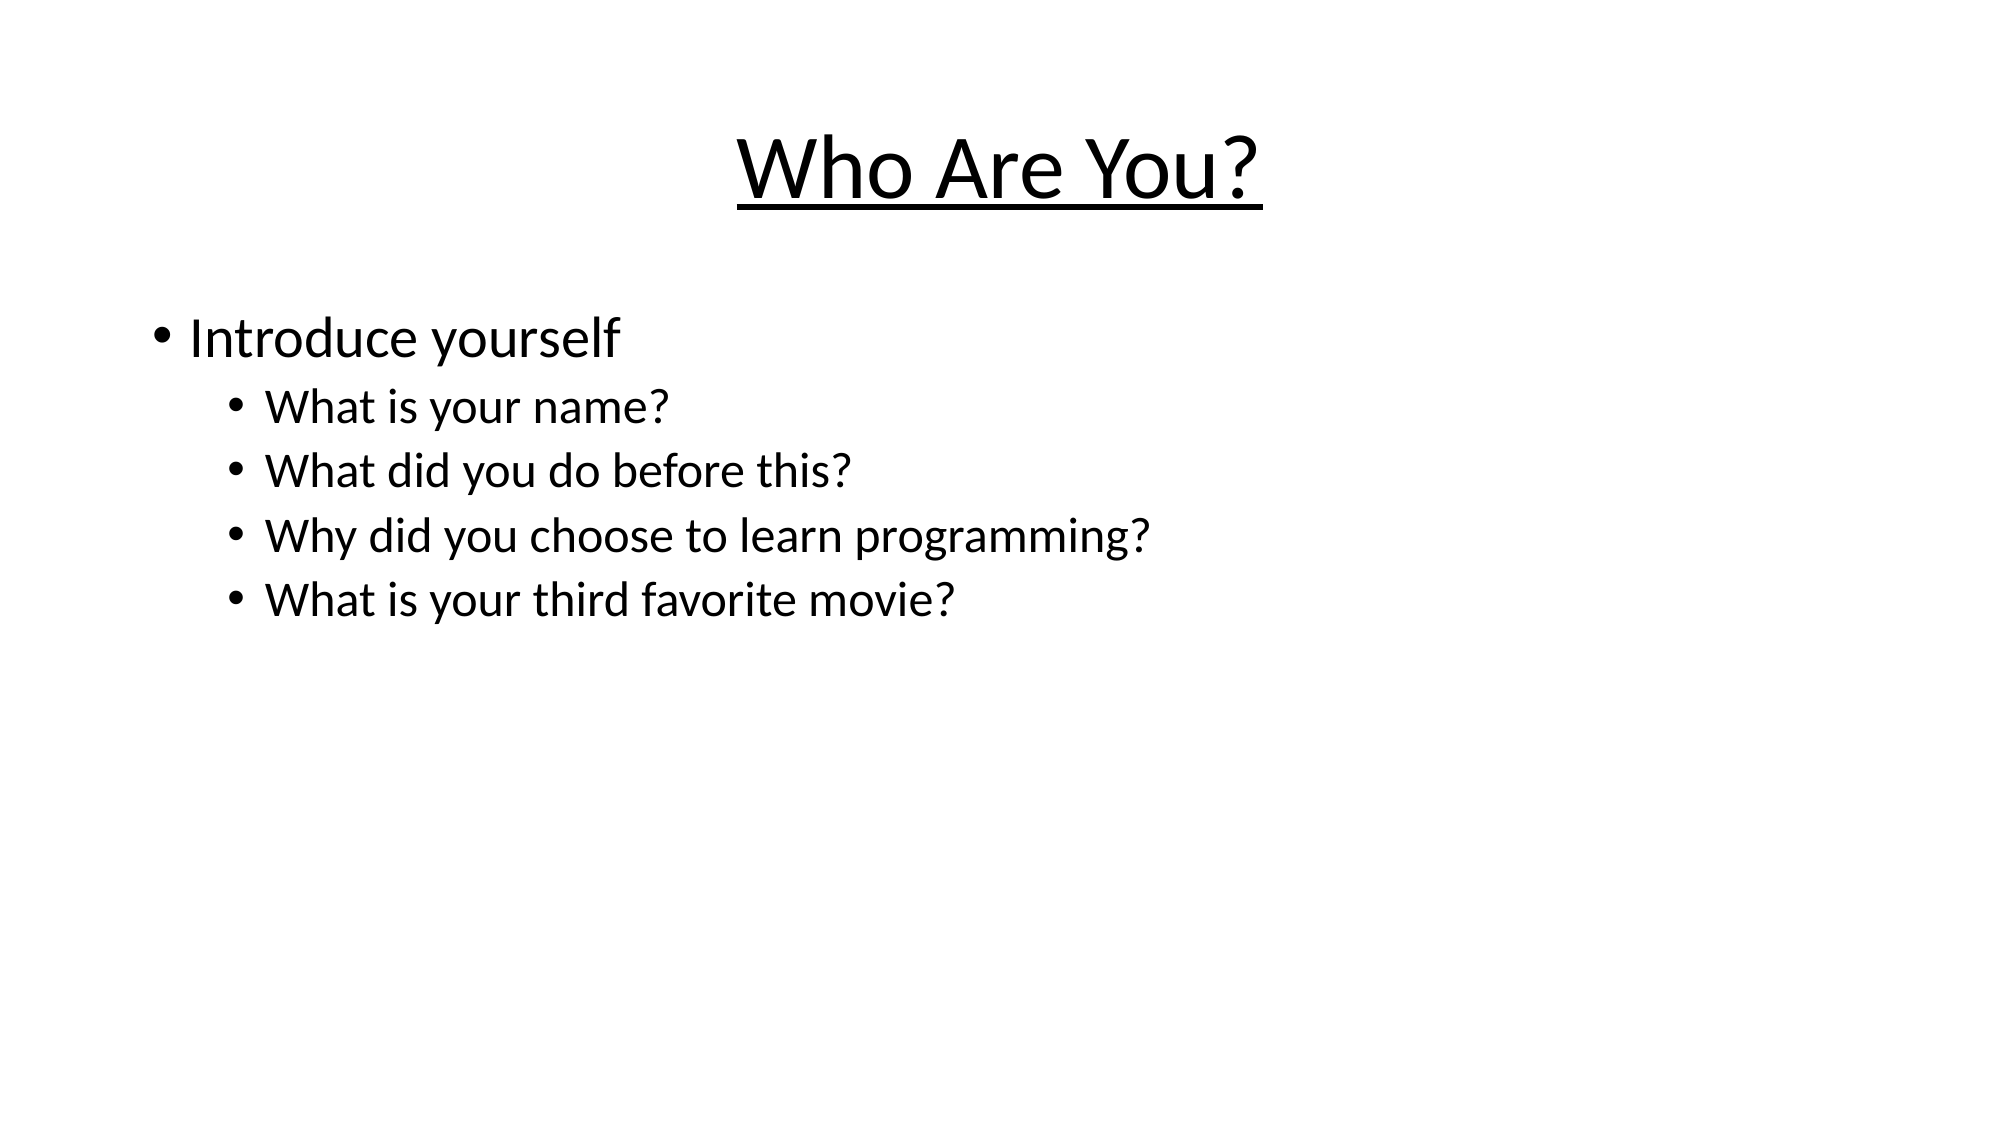

# Who Are You?
Introduce yourself
What is your name?
What did you do before this?
Why did you choose to learn programming?
What is your third favorite movie?